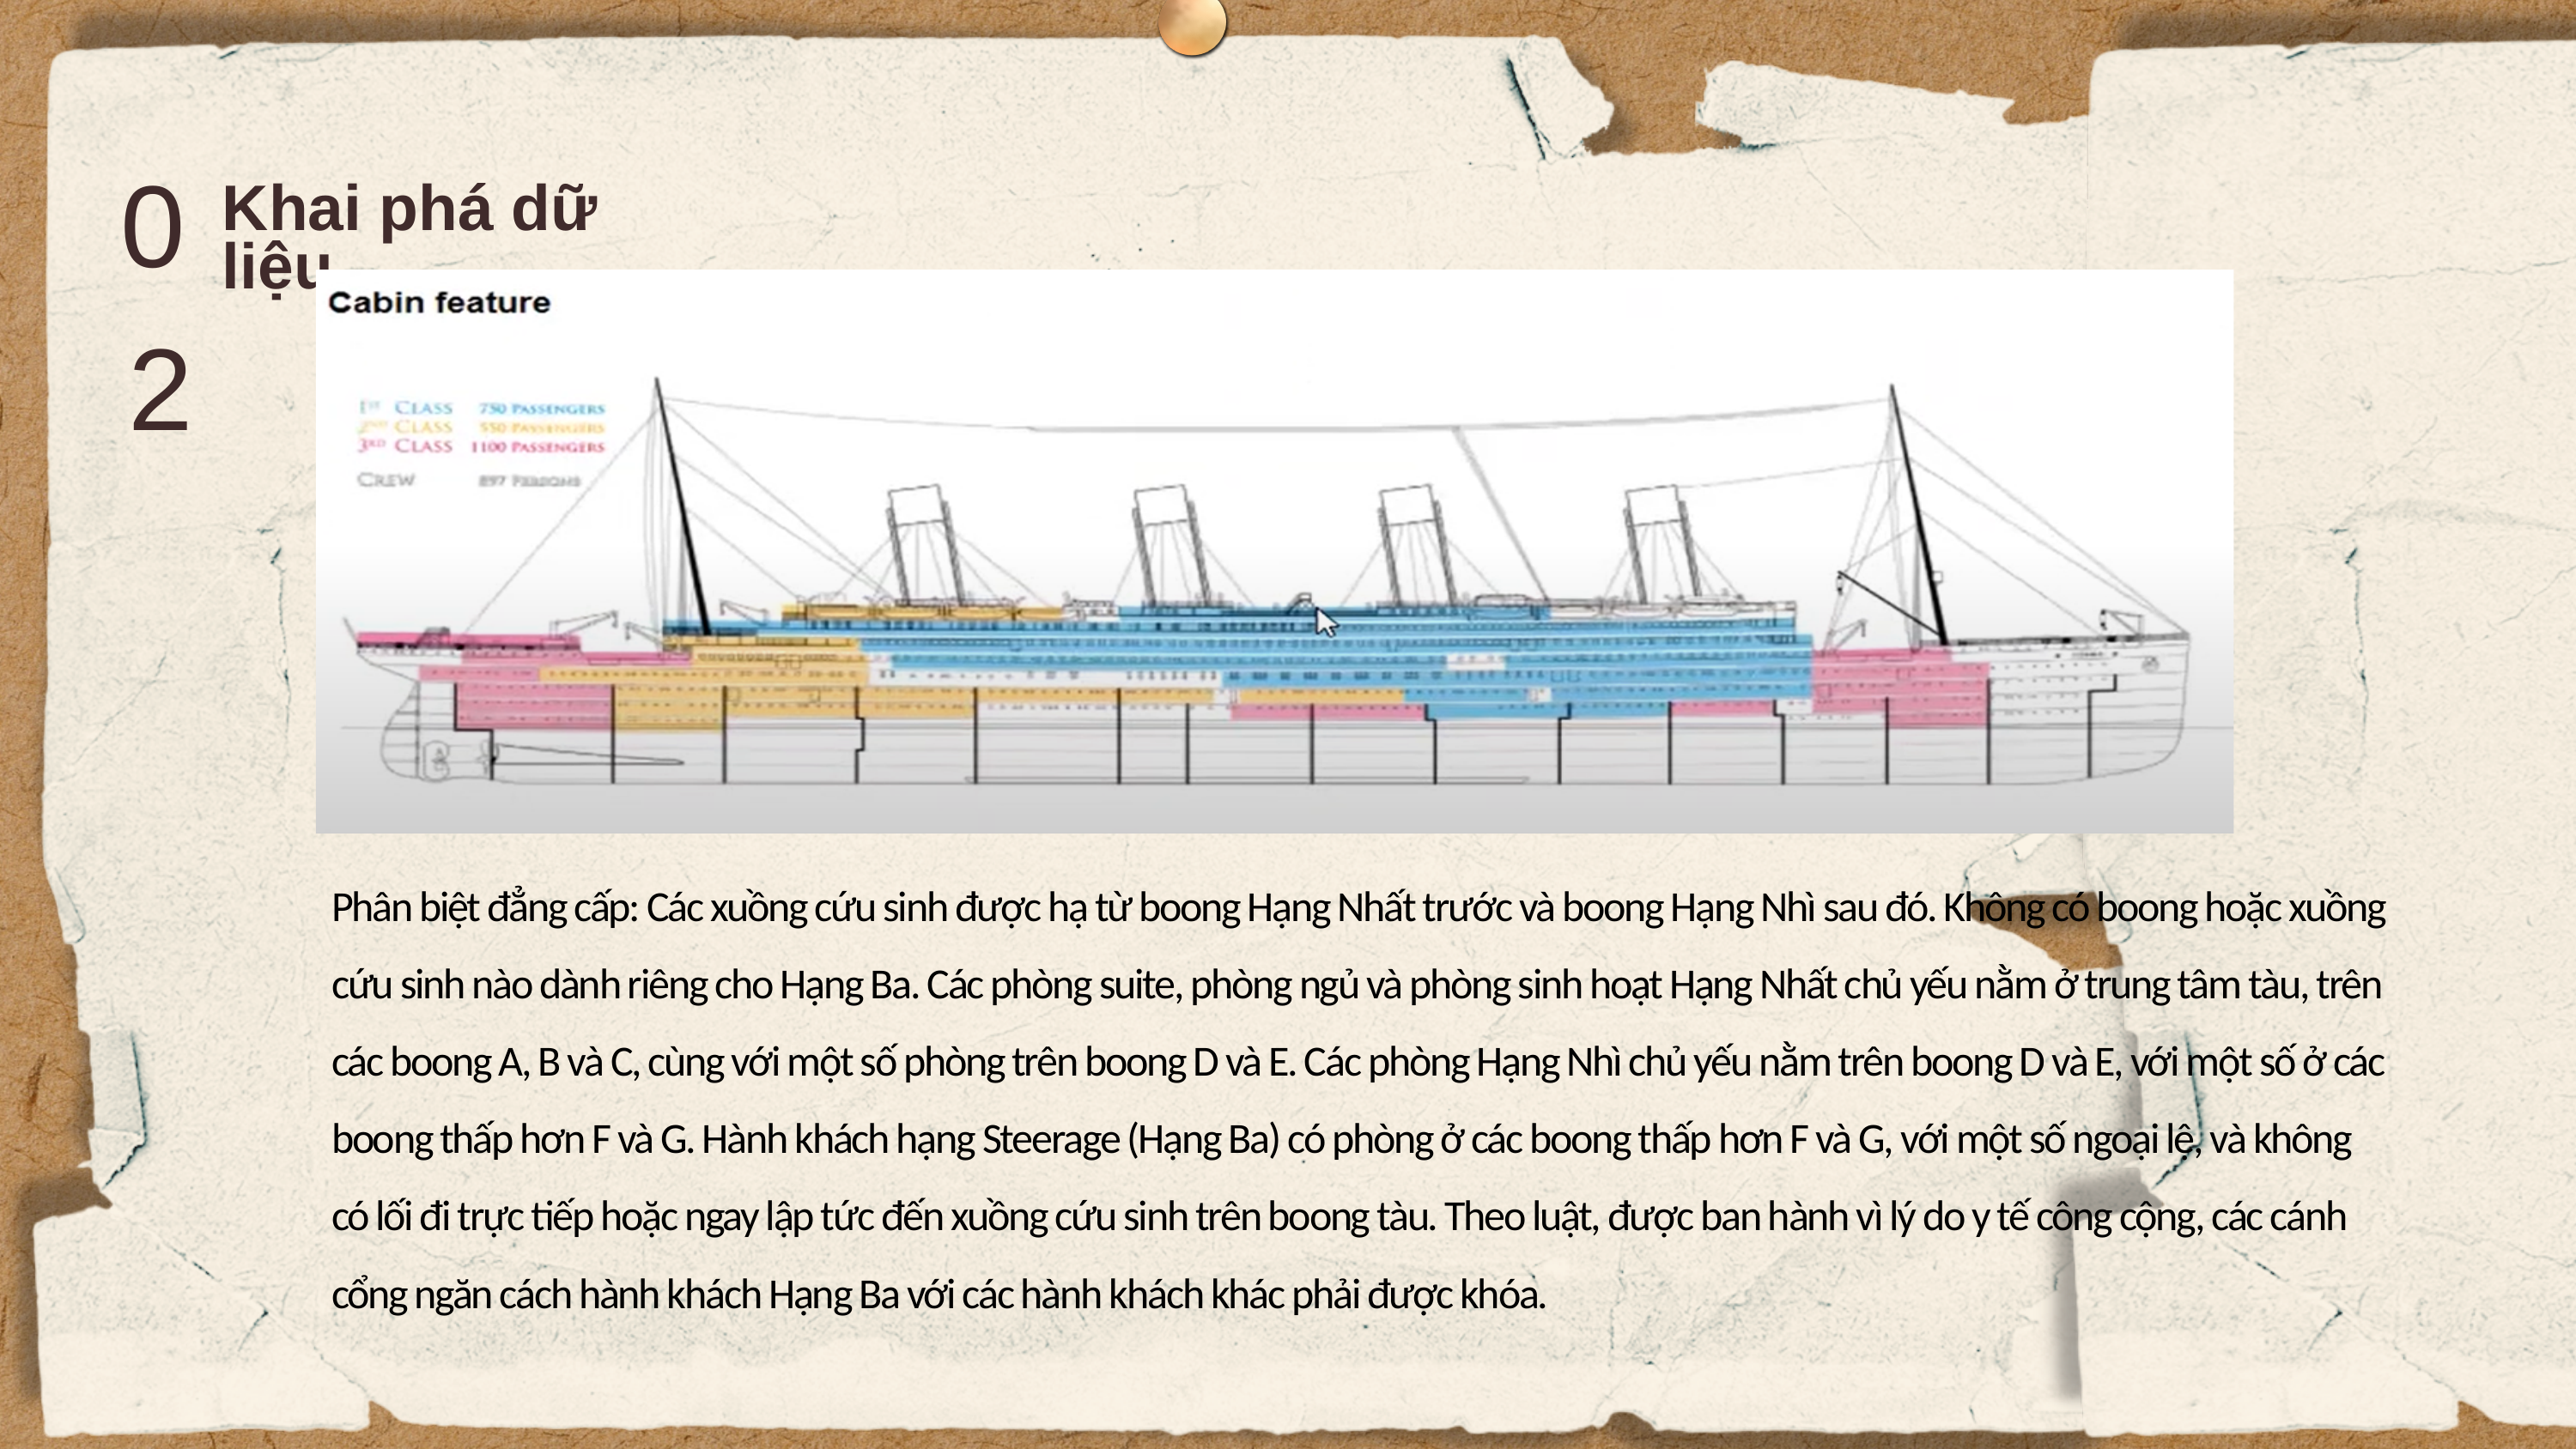

02
Khai phá dữ liệu

Phân biệt đẳng cấp: Các xuồng cứu sinh được hạ từ boong Hạng Nhất trước và boong Hạng Nhì sau đó. Không có boong hoặc xuồng cứu sinh nào dành riêng cho Hạng Ba. Các phòng suite, phòng ngủ và phòng sinh hoạt Hạng Nhất chủ yếu nằm ở trung tâm tàu, trên các boong A, B và C, cùng với một số phòng trên boong D và E. Các phòng Hạng Nhì chủ yếu nằm trên boong D và E, với một số ở các boong thấp hơn F và G. Hành khách hạng Steerage (Hạng Ba) có phòng ở các boong thấp hơn F và G, với một số ngoại lệ, và không có lối đi trực tiếp hoặc ngay lập tức đến xuồng cứu sinh trên boong tàu. Theo luật, được ban hành vì lý do y tế công cộng, các cánh cổng ngăn cách hành khách Hạng Ba với các hành khách khác phải được khóa.